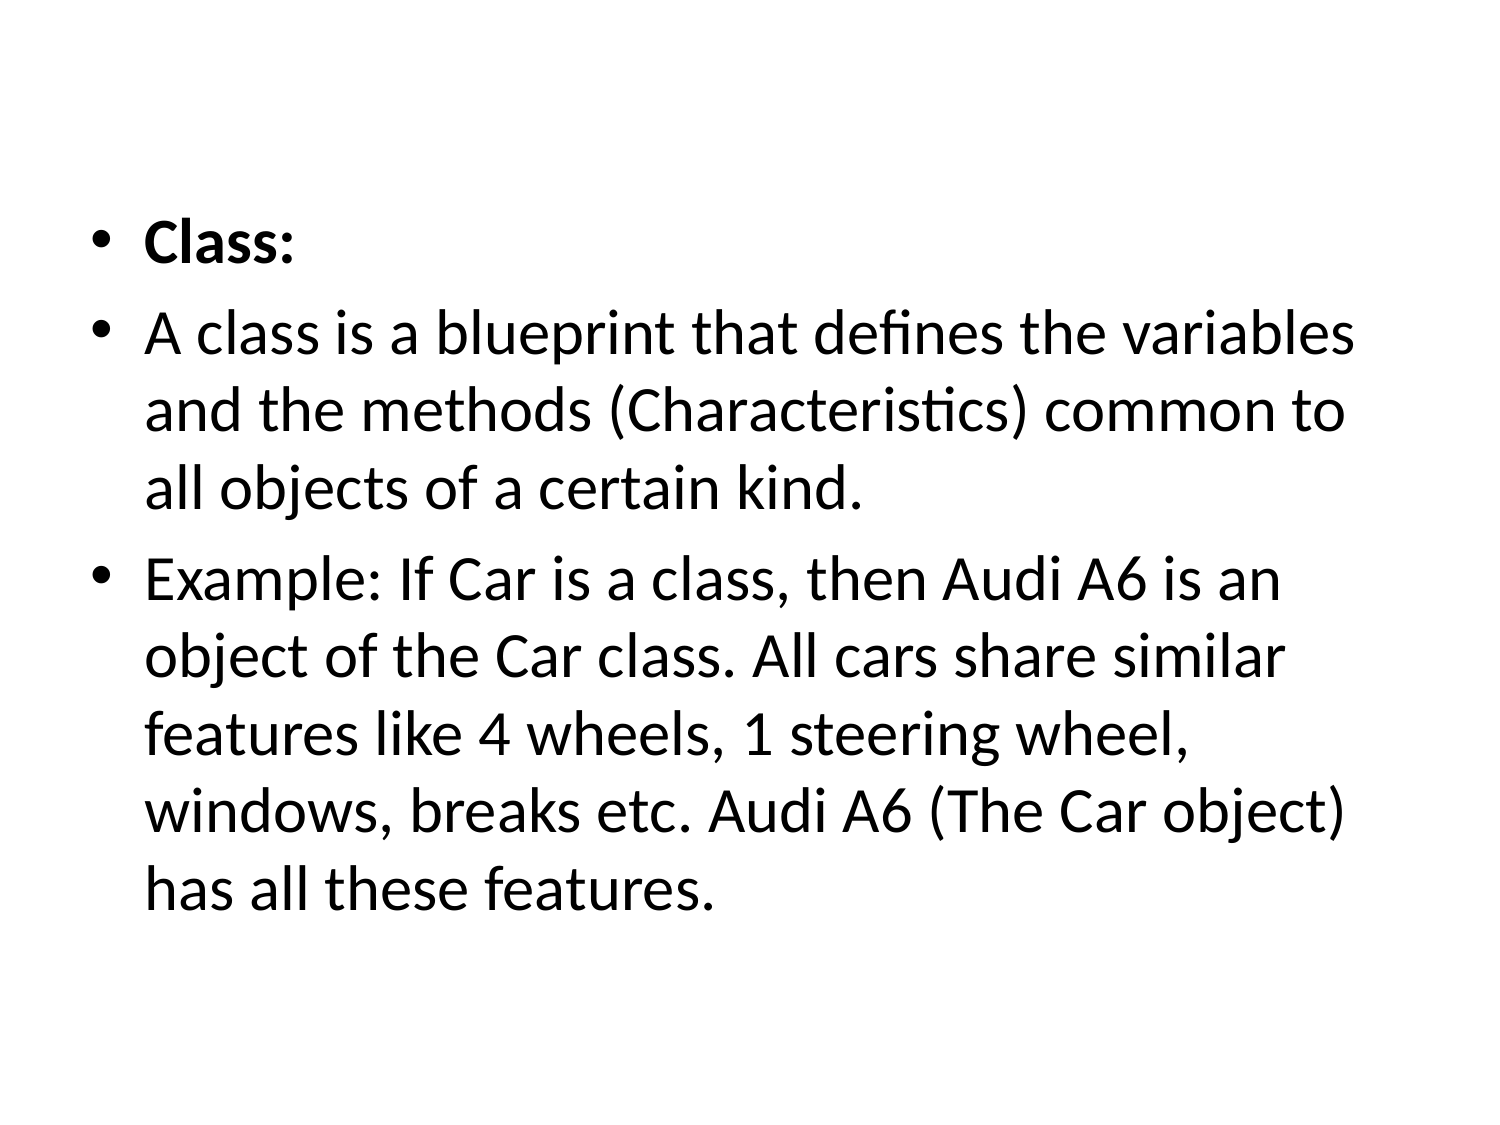

Class:
A class is a blueprint that defines the variables and the methods (Characteristics) common to all objects of a certain kind.
Example: If Car is a class, then Audi A6 is an object of the Car class. All cars share similar features like 4 wheels, 1 steering wheel, windows, breaks etc. Audi A6 (The Car object) has all these features.